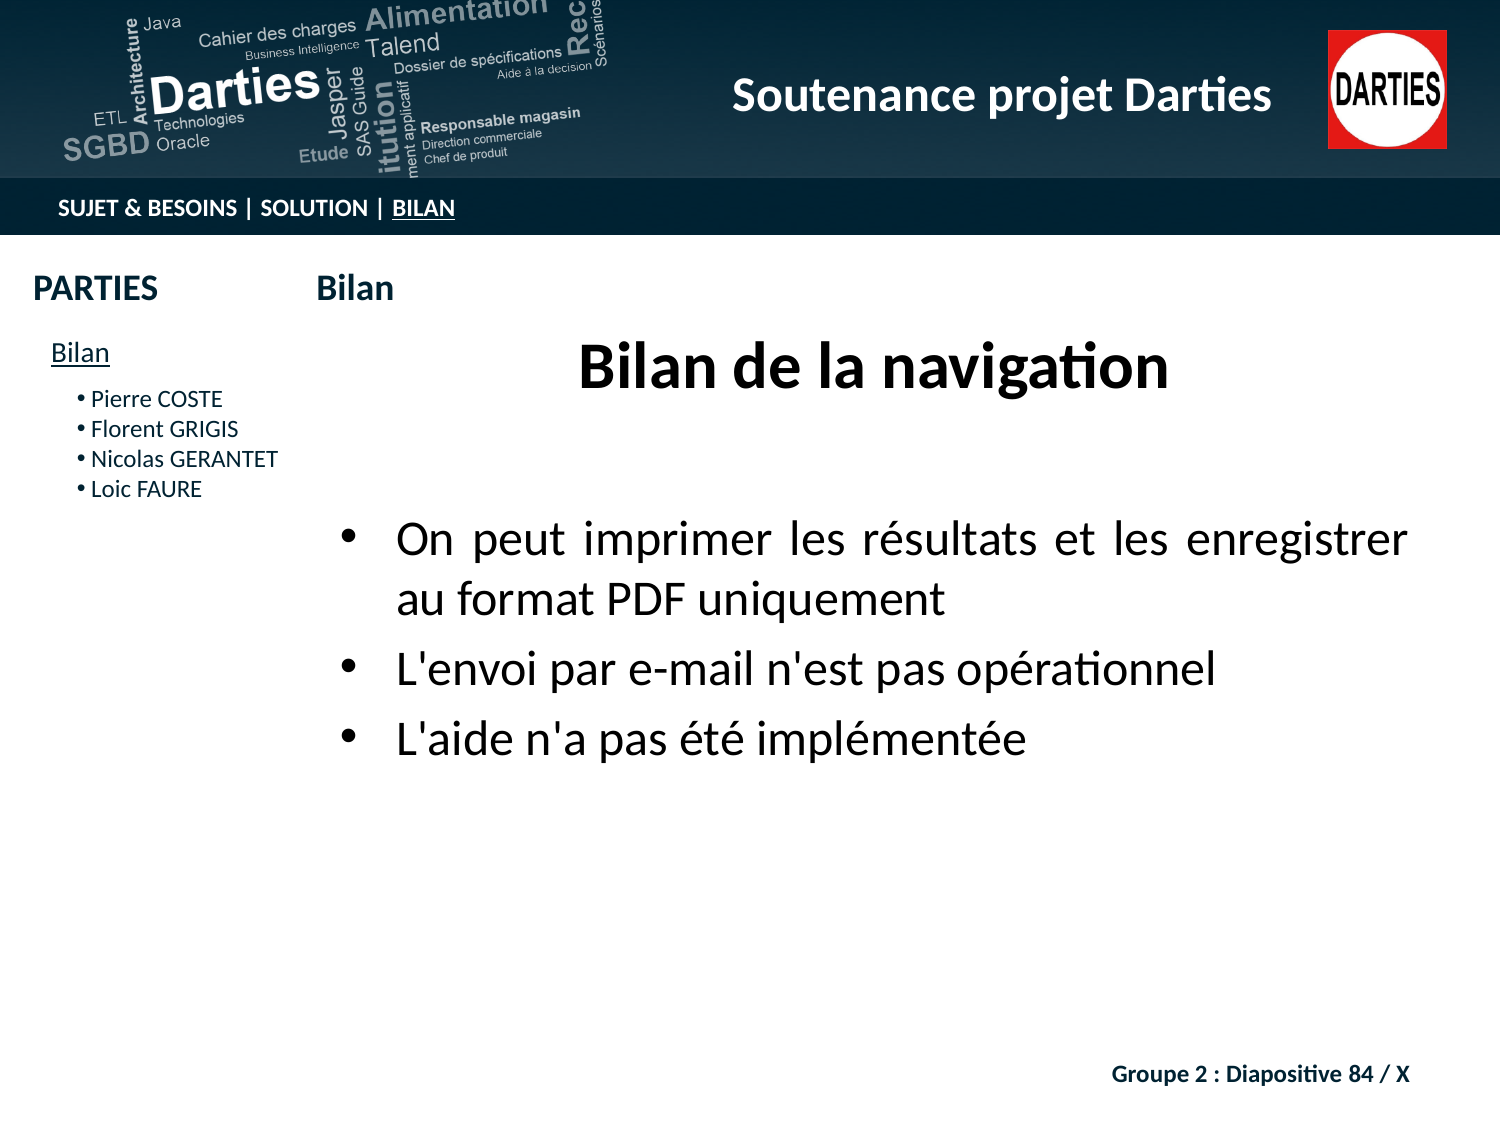

Bilan de la navigation

On peut imprimer les résultats et les enregistrer au format PDF uniquement
L'envoi par e-mail n'est pas opérationnel
L'aide n'a pas été implémentée
Groupe 2 : Diapositive 84 / X